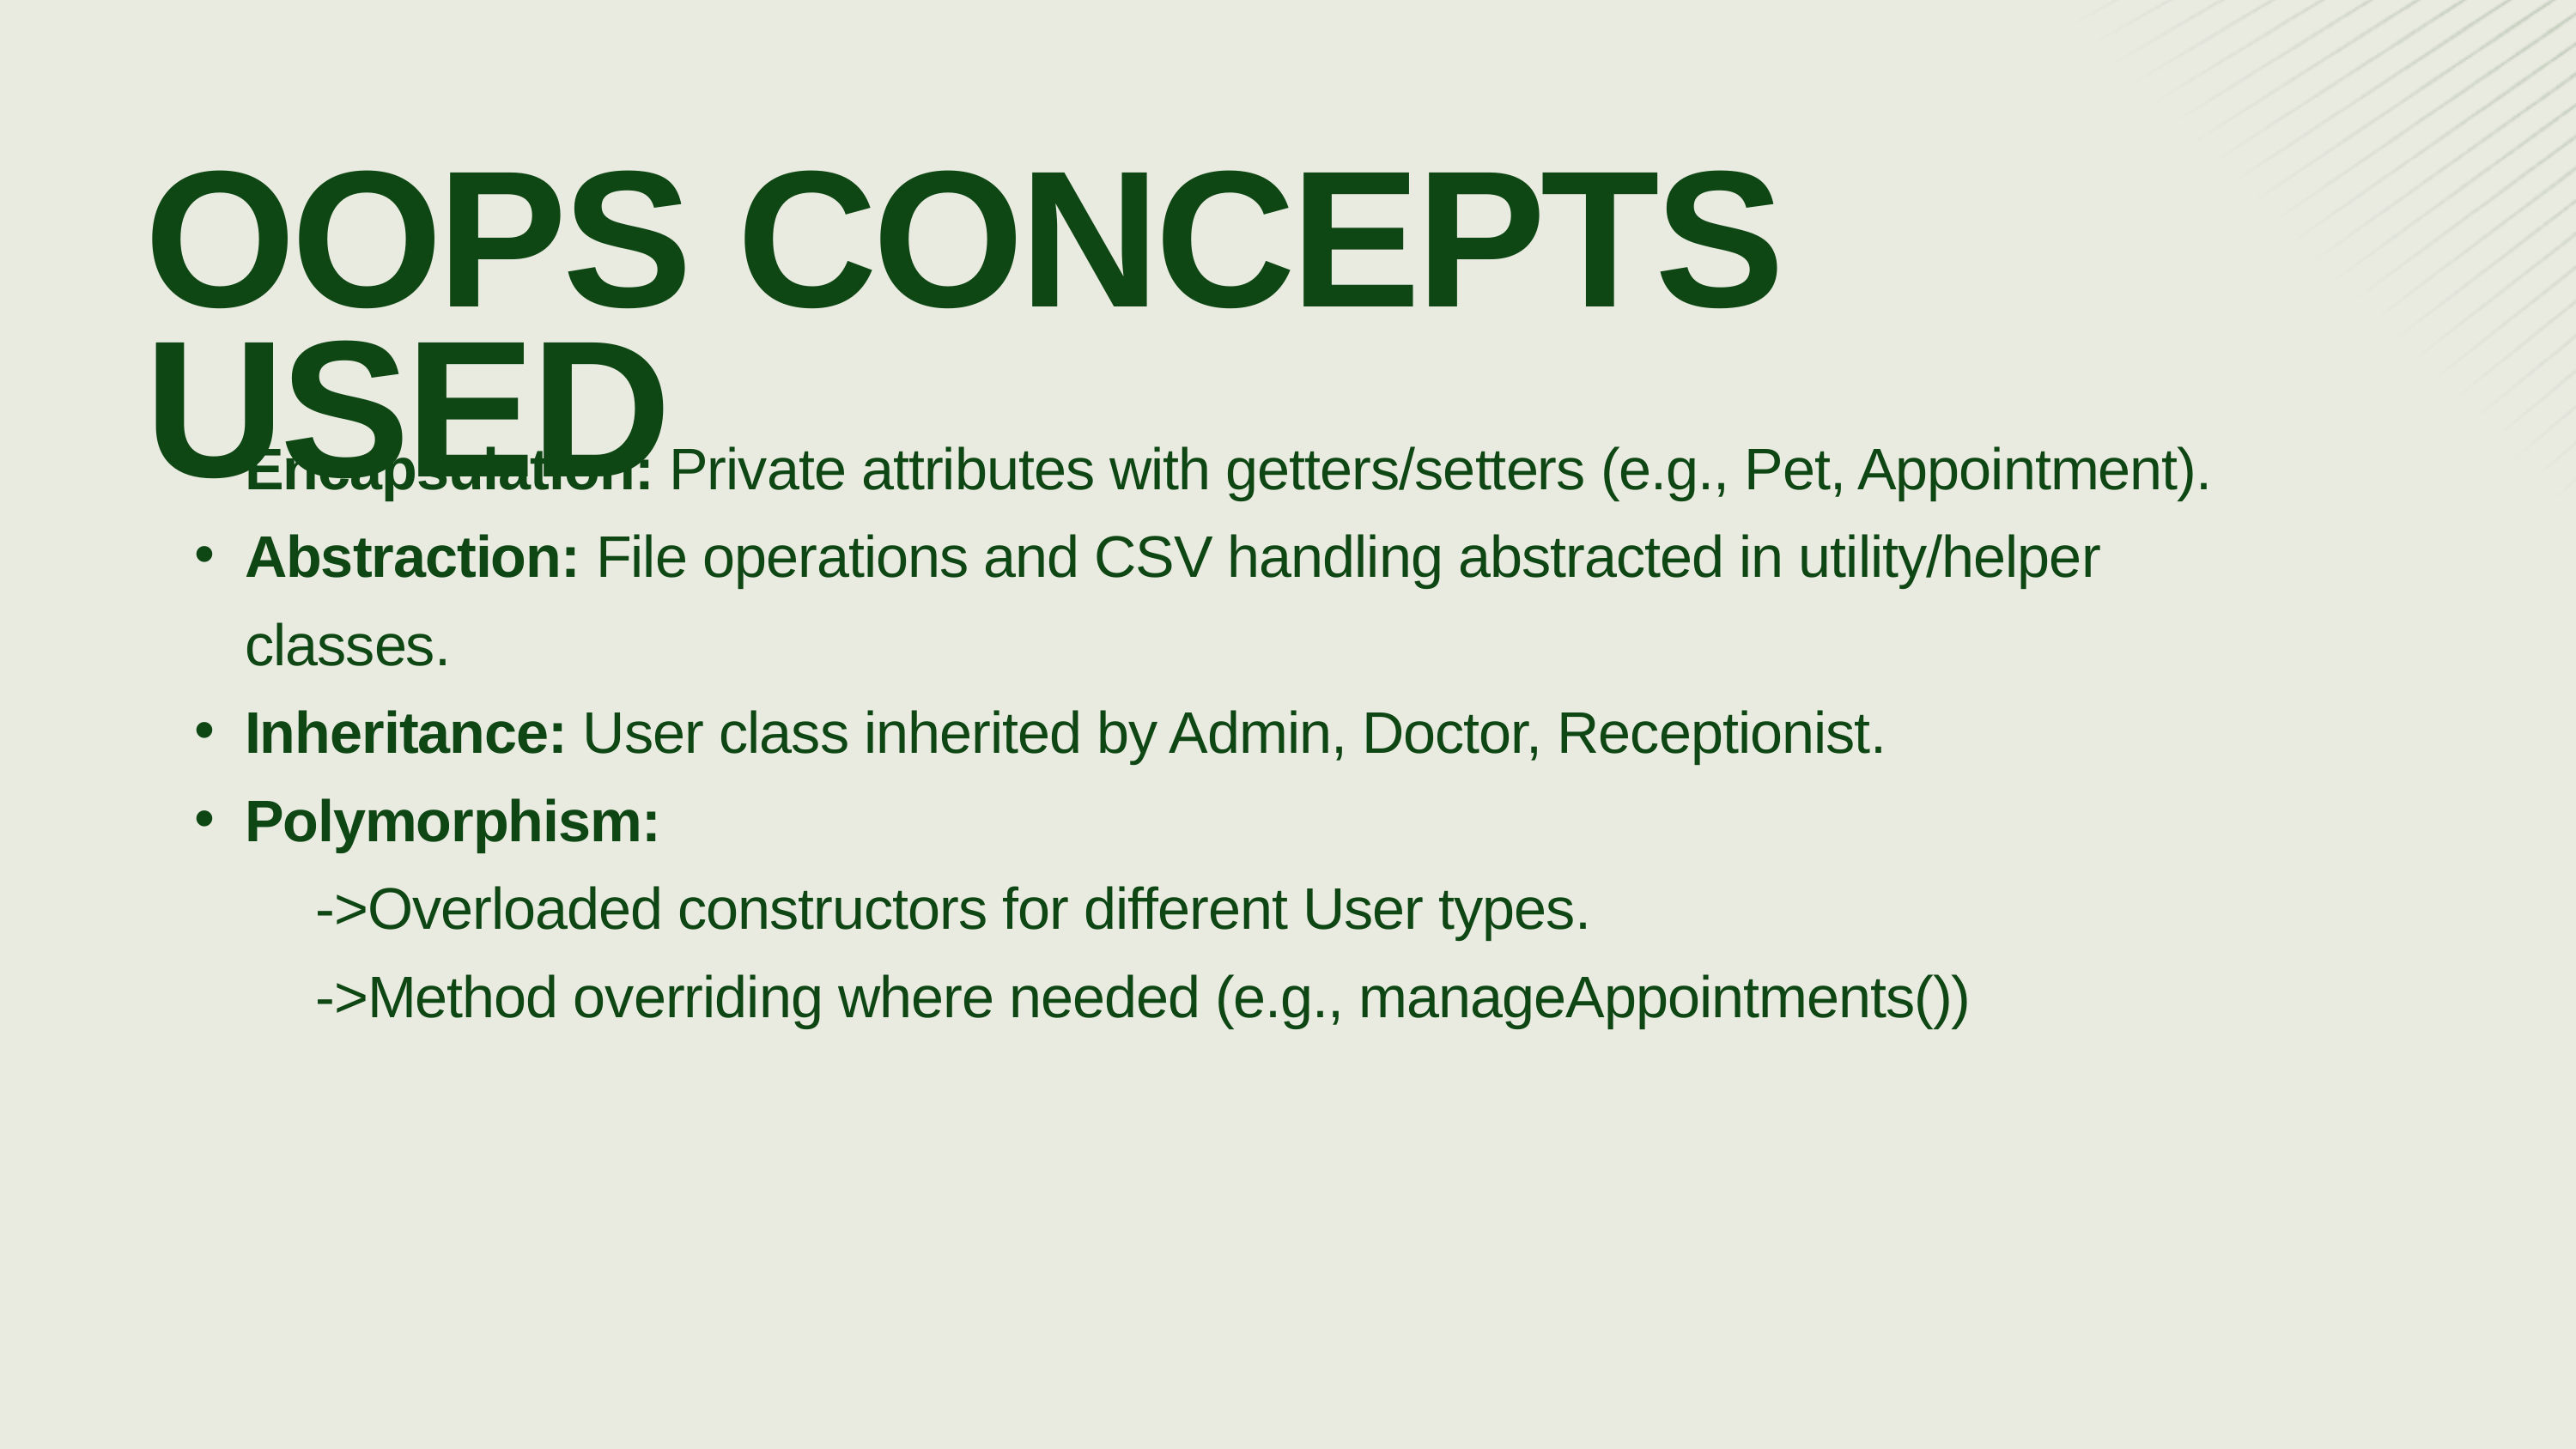

OOPS CONCEPTS USED
Encapsulation: Private attributes with getters/setters (e.g., Pet, Appointment).
Abstraction: File operations and CSV handling abstracted in utility/helper classes.
Inheritance: User class inherited by Admin, Doctor, Receptionist.
Polymorphism:
           ->Overloaded constructors for different User types.
           ->Method overriding where needed (e.g., manageAppointments())